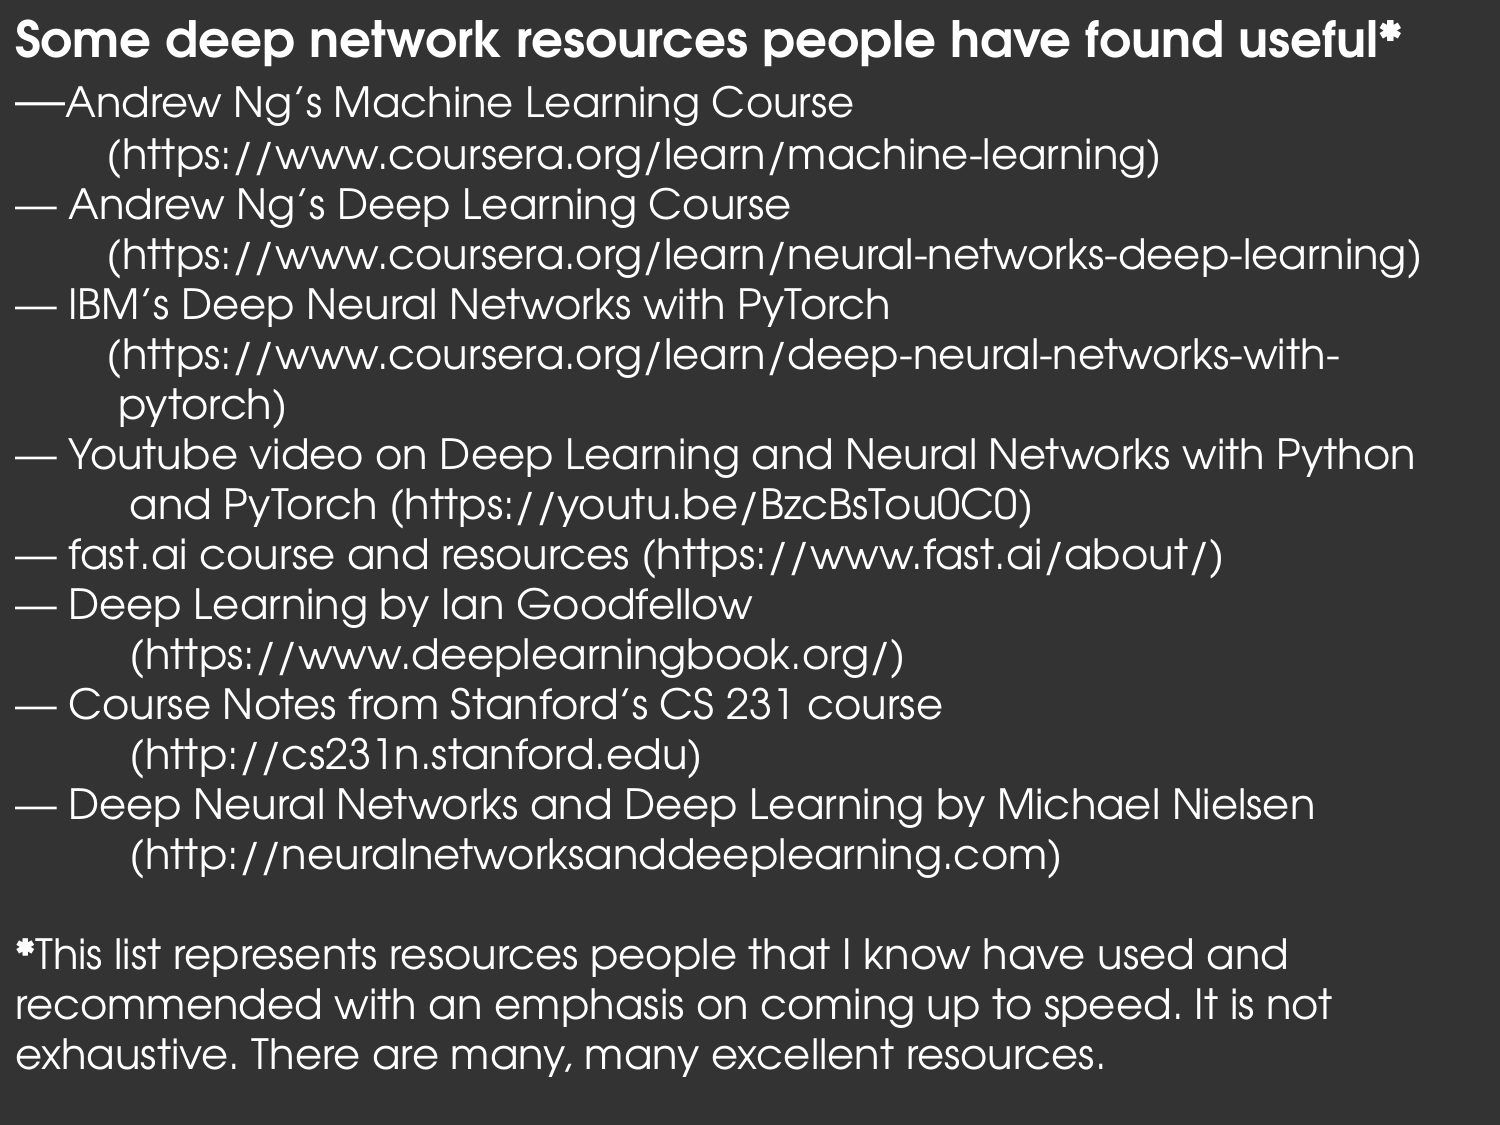

# Some deep network resources people have found useful* —Andrew Ng’s Machine Learning Course (https://www.coursera.org/learn/machine-learning) — Andrew Ng’s Deep Learning Course (https://www.coursera.org/learn/neural-networks-deep-learning) — IBM’s Deep Neural Networks with PyTorch (https://www.coursera.org/learn/deep-neural-networks-with- pytorch) — Youtube video on Deep Learning and Neural Networks with Python and PyTorch (https://youtu.be/BzcBsTou0C0) — fast.ai course and resources (https://www.fast.ai/about/) — Deep Learning by Ian Goodfellow (https://www.deeplearningbook.org/) — Course Notes from Stanford’s CS 231 course (http://cs231n.stanford.edu) — Deep Neural Networks and Deep Learning by Michael Nielsen (http://neuralnetworksanddeeplearning.com) *This list represents resources people that I know have used and recommended with an emphasis on coming up to speed. It is not exhaustive. There are many, many excellent resources.